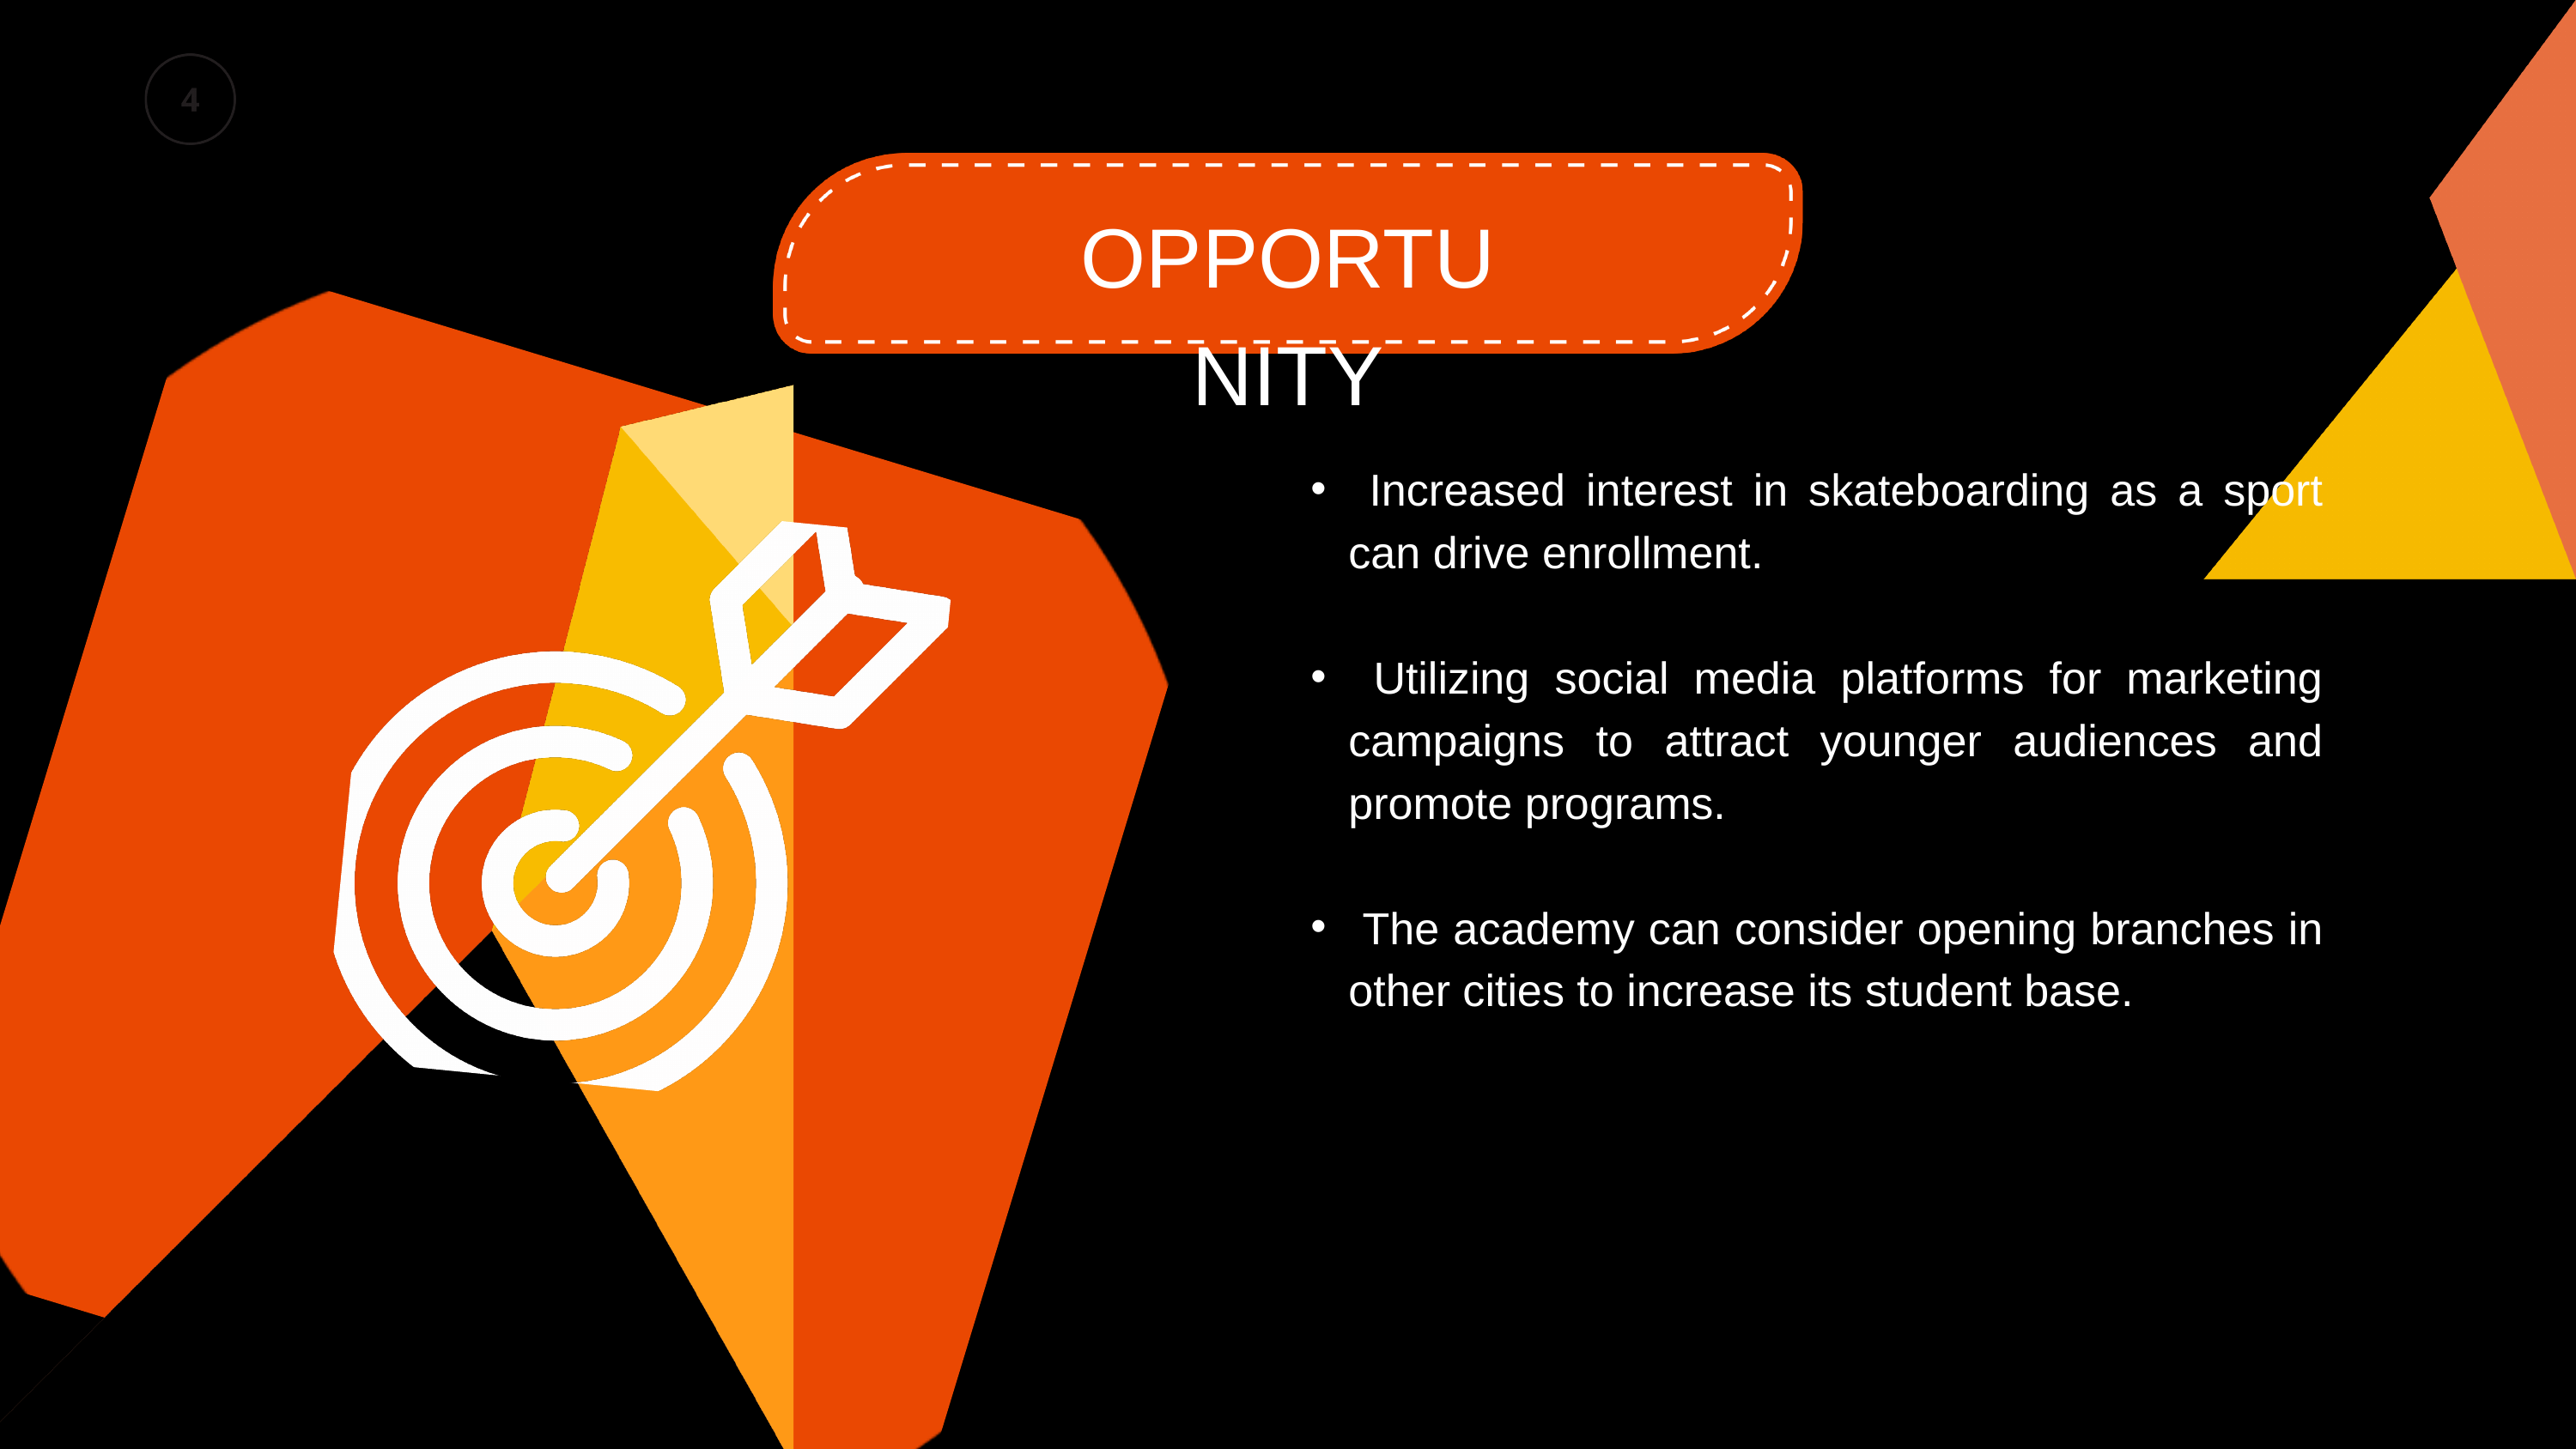

OPPORTUNITY

 Increased interest in skateboarding as a sport can drive enrollment.

 Utilizing social media platforms for marketing campaigns to attract younger audiences and promote programs.

 The academy can consider opening branches in other cities to increase its student base.